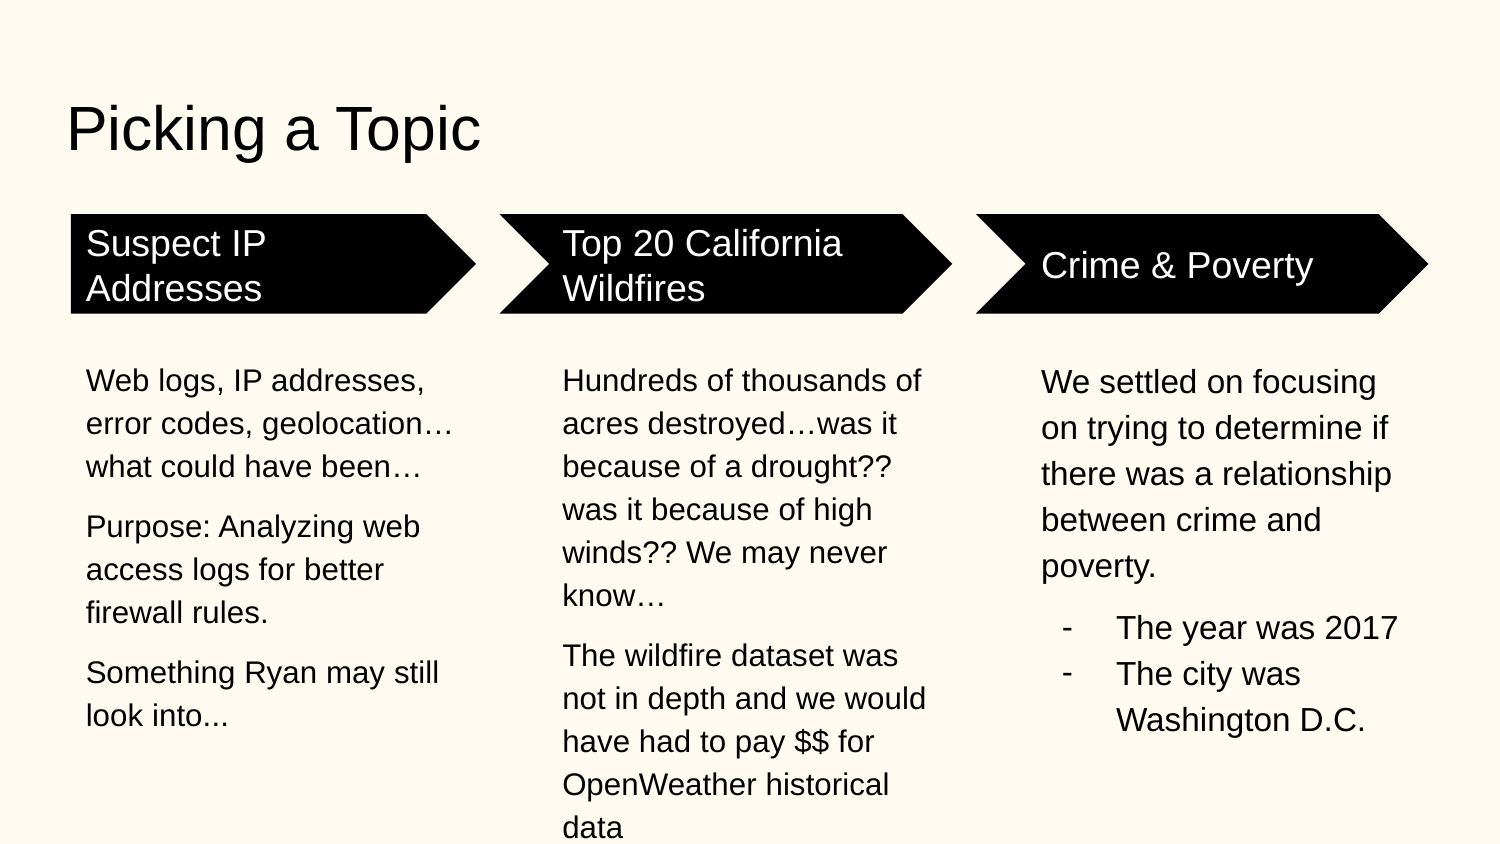

# Picking a Topic

Suspect IP Addresses
Top 20 California Wildfires
Crime & Poverty
Web logs, IP addresses, error codes, geolocation… what could have been…
Purpose: Analyzing web access logs for better firewall rules.
Something Ryan may still look into...
Hundreds of thousands of acres destroyed…was it because of a drought?? was it because of high winds?? We may never know…
The wildfire dataset was not in depth and we would have had to pay $$ for OpenWeather historical data
We settled on focusing on trying to determine if there was a relationship between crime and poverty.
The year was 2017
The city was Washington D.C.